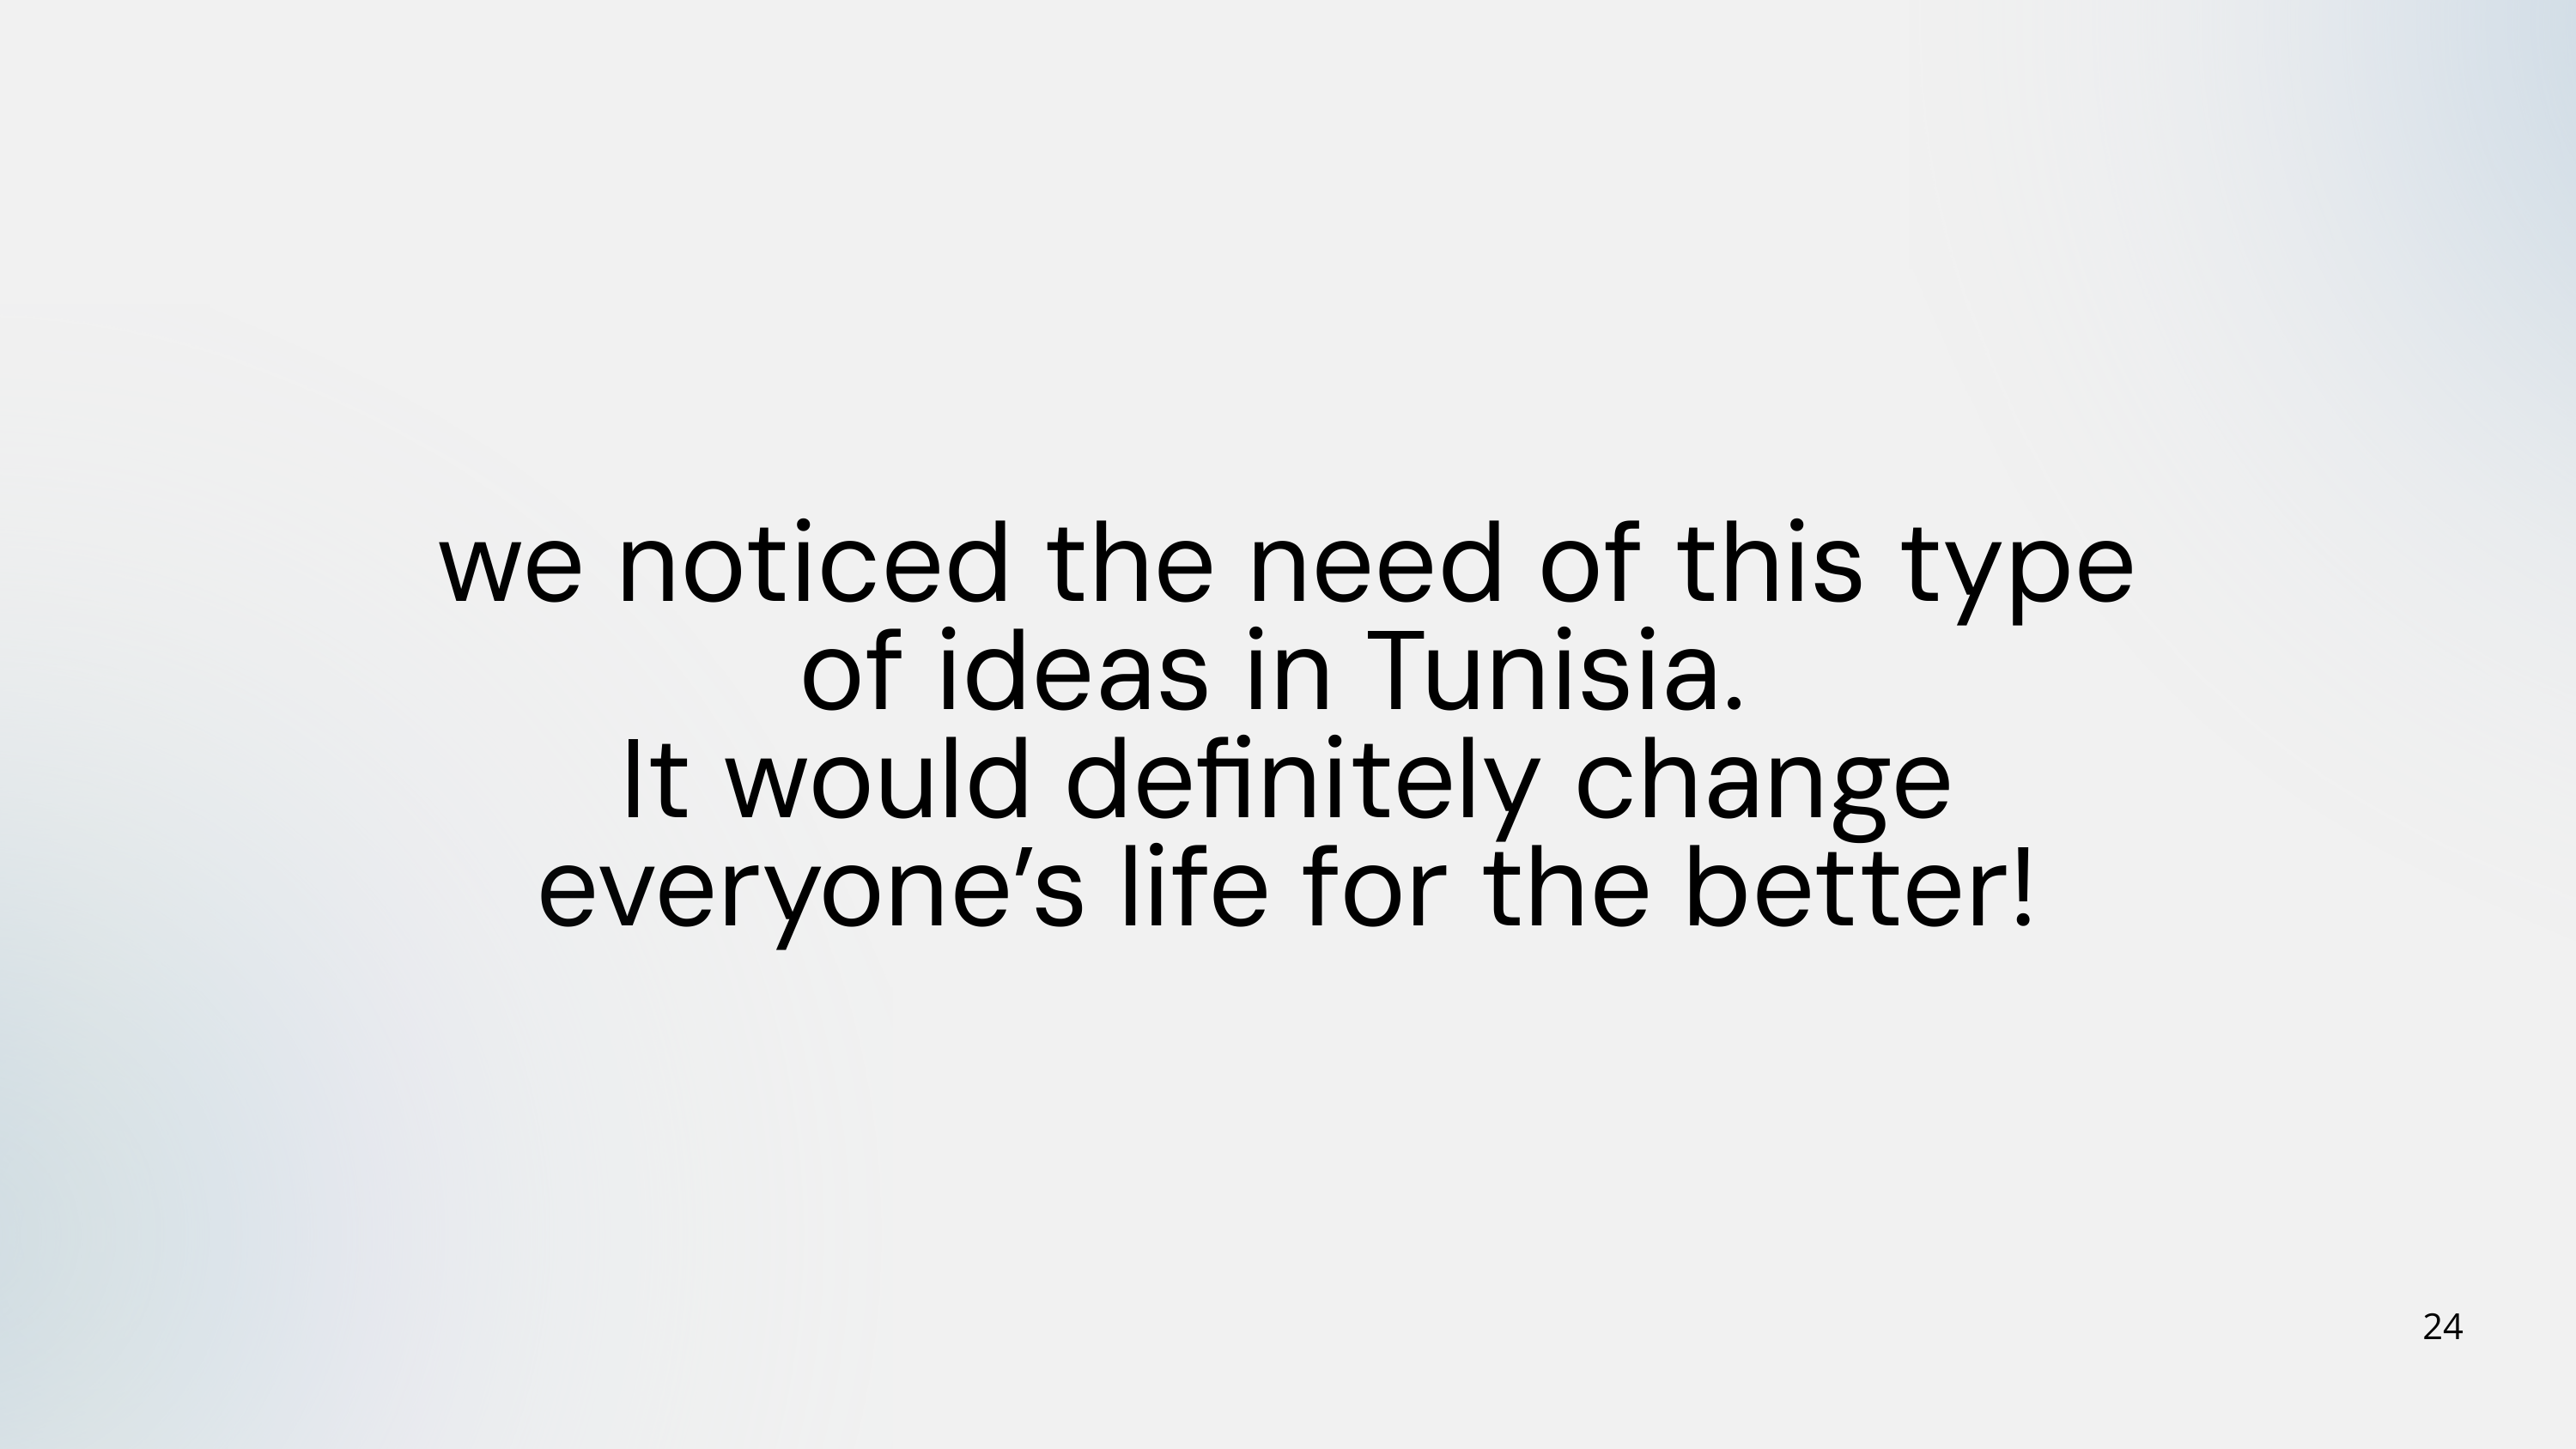

we noticed the need of this type of ideas in Tunisia.
It would definitely change everyone’s life for the better!
24